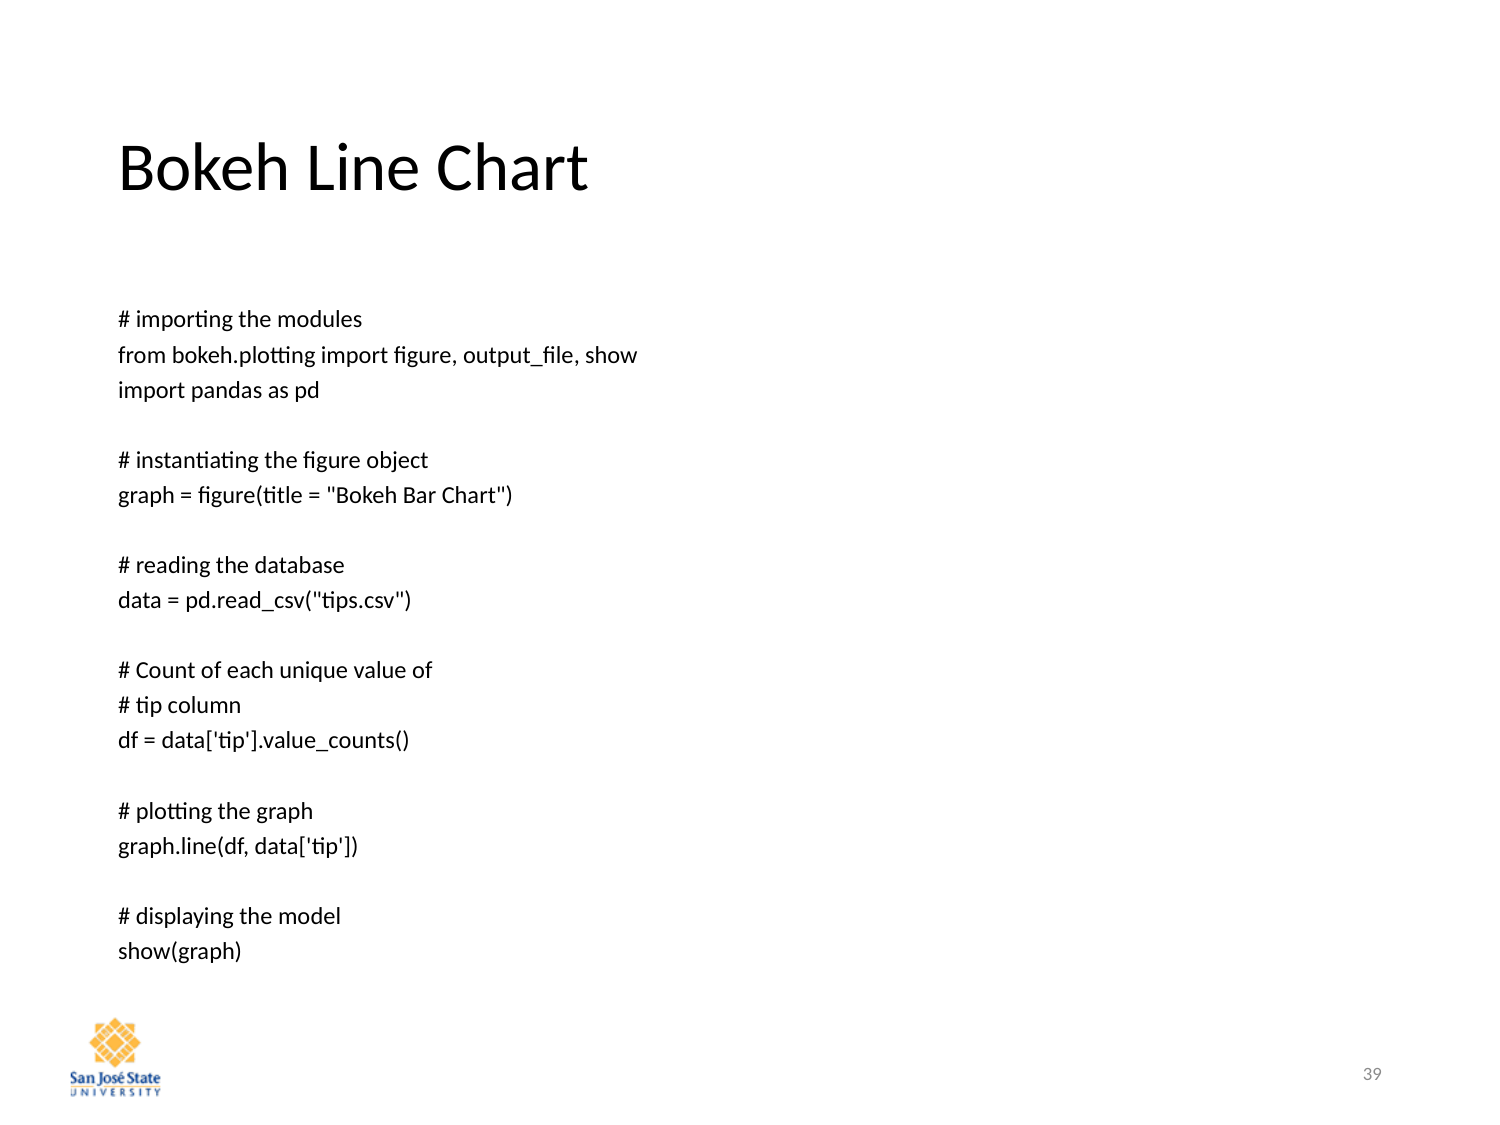

# Bokeh Line Chart
# importing the modules
from bokeh.plotting import figure, output_file, show
import pandas as pd

# instantiating the figure object
graph = figure(title = "Bokeh Bar Chart")

# reading the database
data = pd.read_csv("tips.csv")

# Count of each unique value of
# tip column
df = data['tip'].value_counts()

# plotting the graph
graph.line(df, data['tip'])

# displaying the model
show(graph)

39